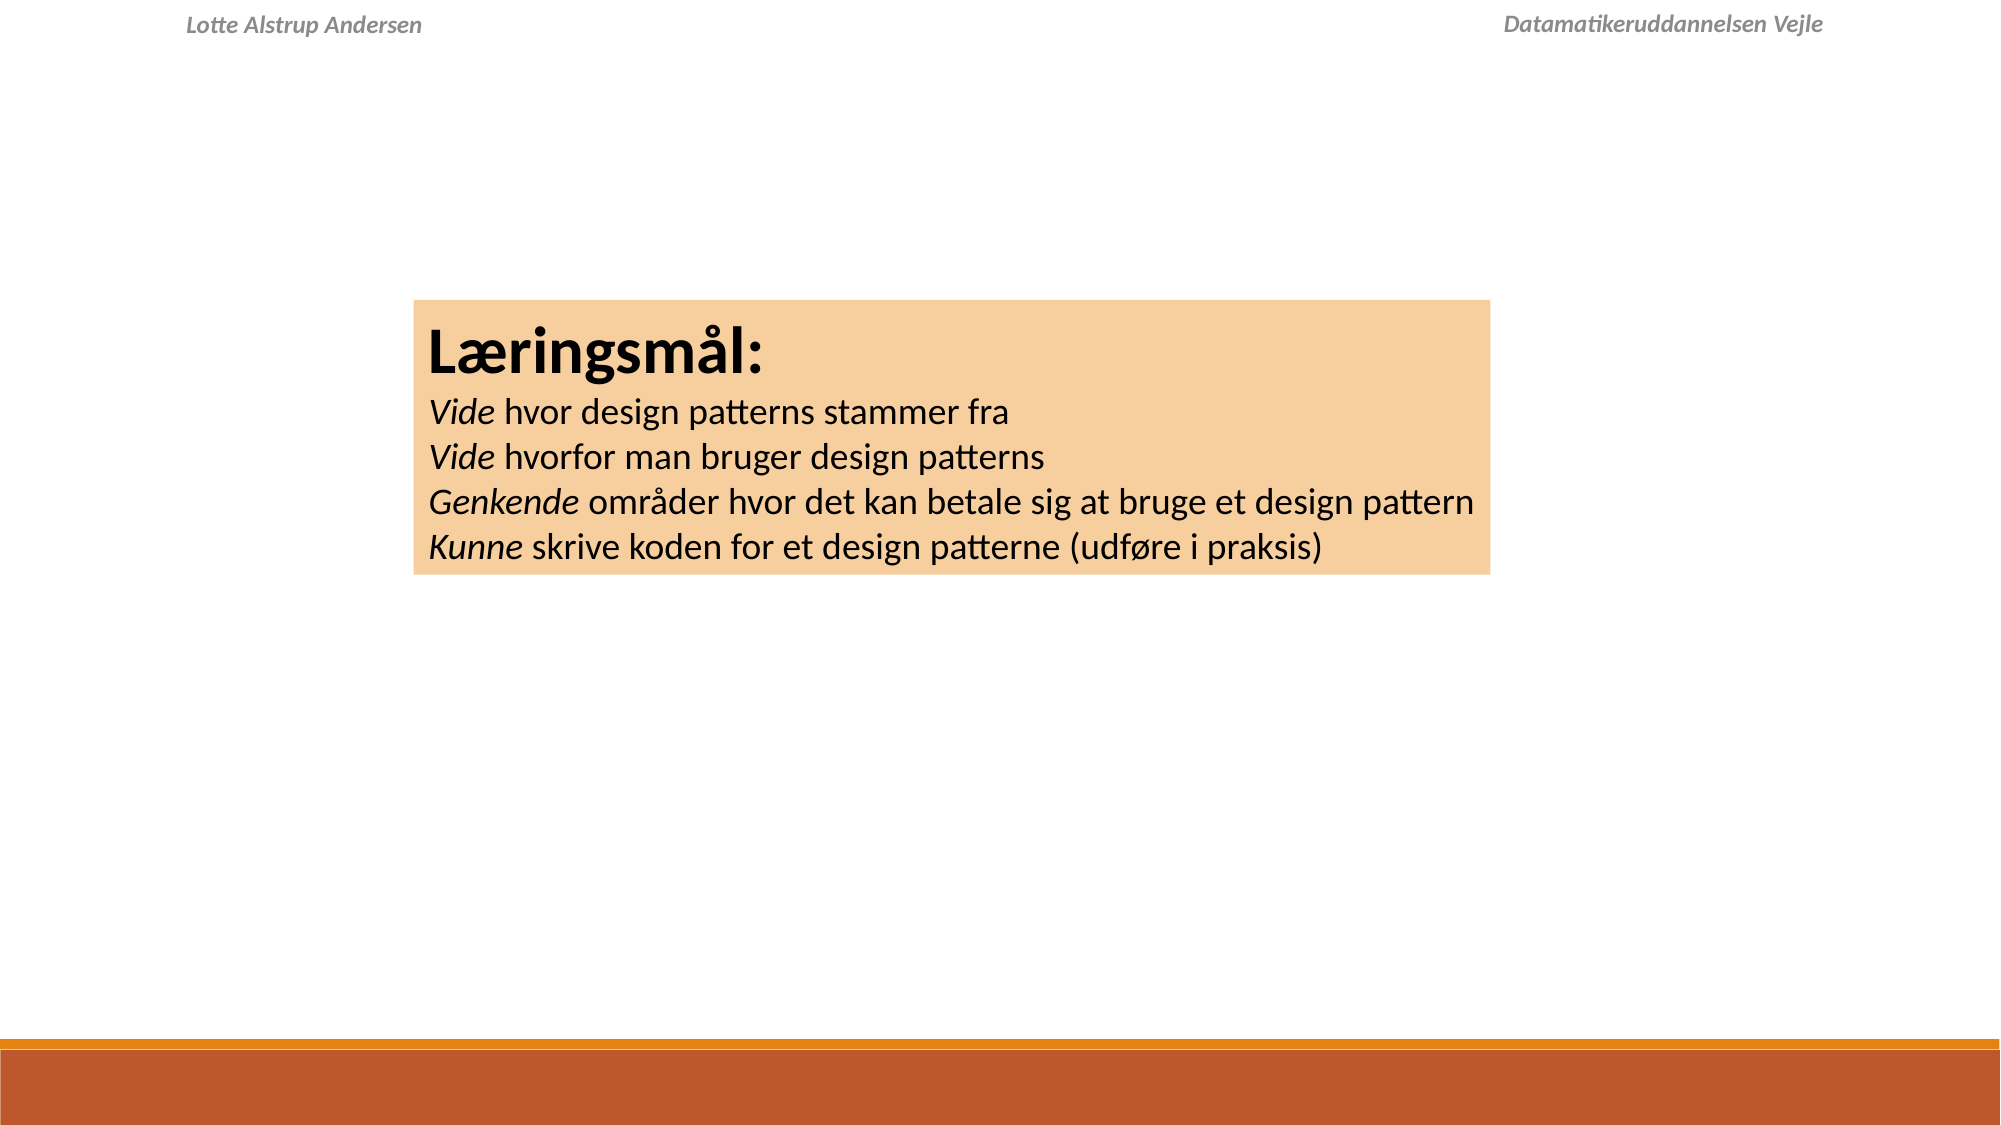

Læringsmål:
Vide hvor design patterns stammer fra
Vide hvorfor man bruger design patterns
Genkende områder hvor det kan betale sig at bruge et design pattern
Kunne skrive koden for et design patterne (udføre i praksis)